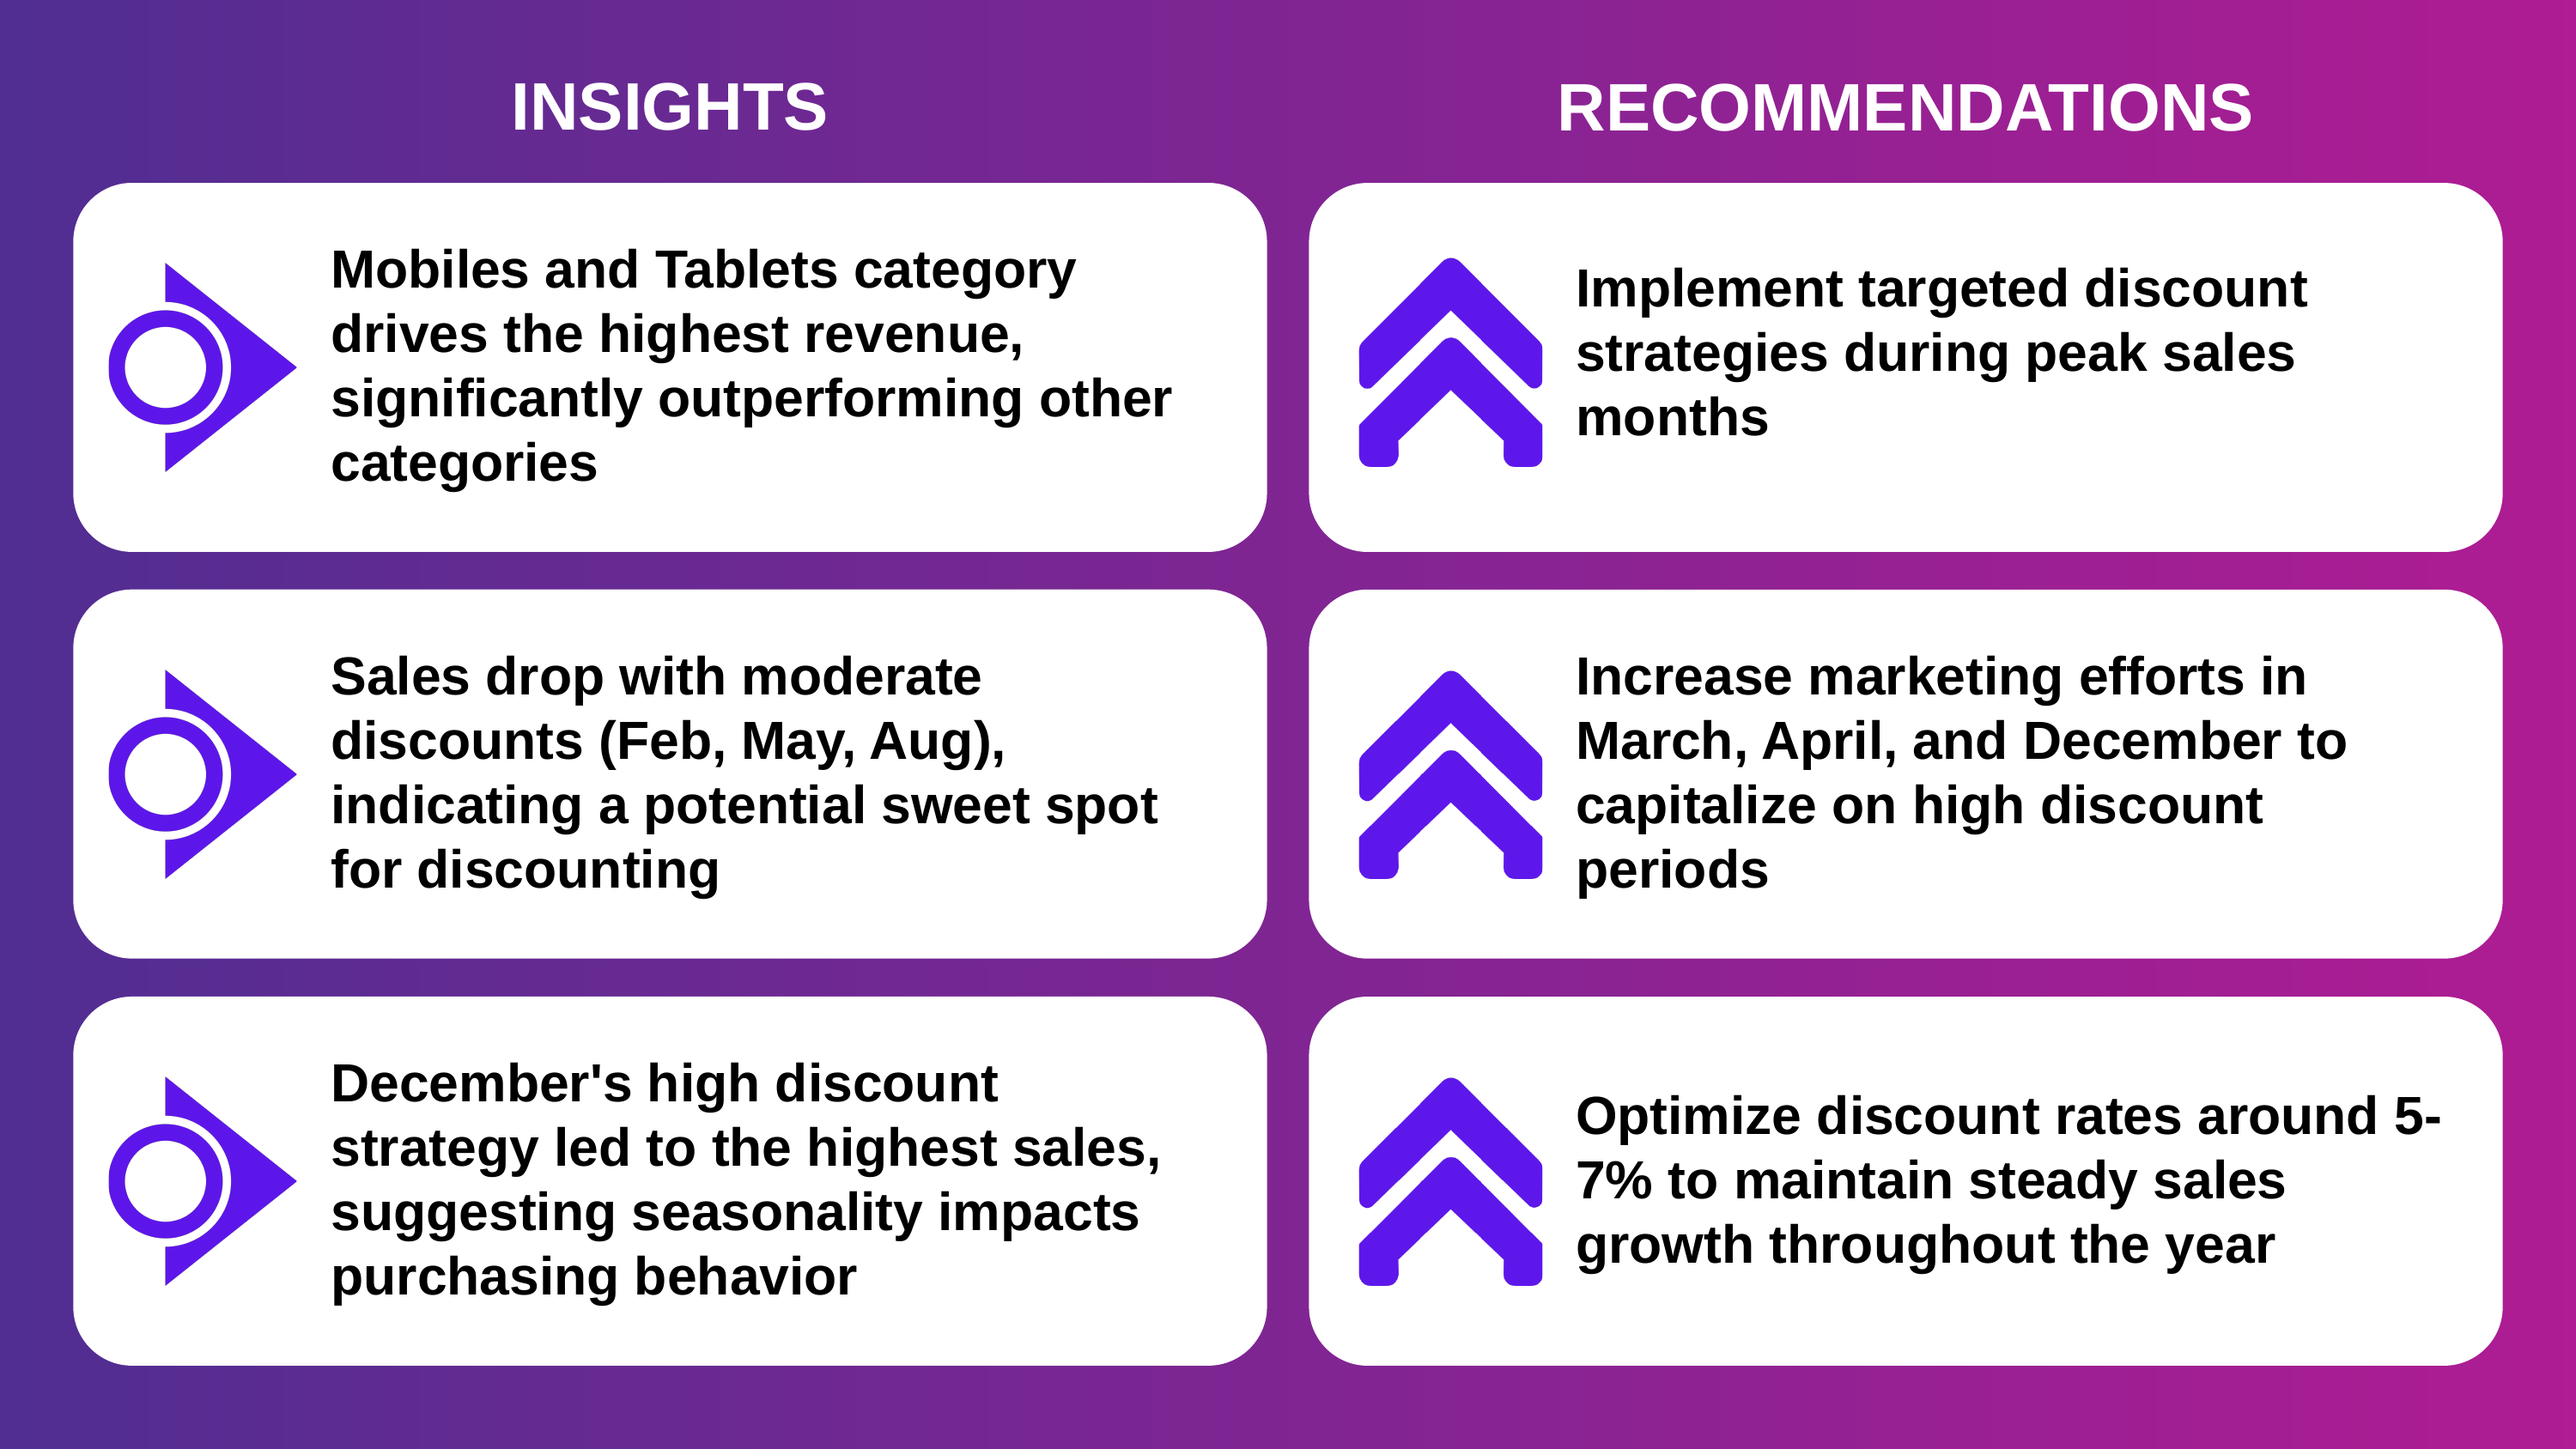

INSIGHTS
RECOMMENDATIONS

Mobiles and Tablets category drives the highest revenue, significantly outperforming other categories
Implement targeted discount strategies during peak sales months

Sales drop with moderate discounts (Feb, May, Aug), indicating a potential sweet spot for discounting
Increase marketing efforts in March, April, and December to capitalize on high discount periods

December's high discount strategy led to the highest sales, suggesting seasonality impacts purchasing behavior

Optimize discount rates around 5-7% to maintain steady sales growth throughout the year